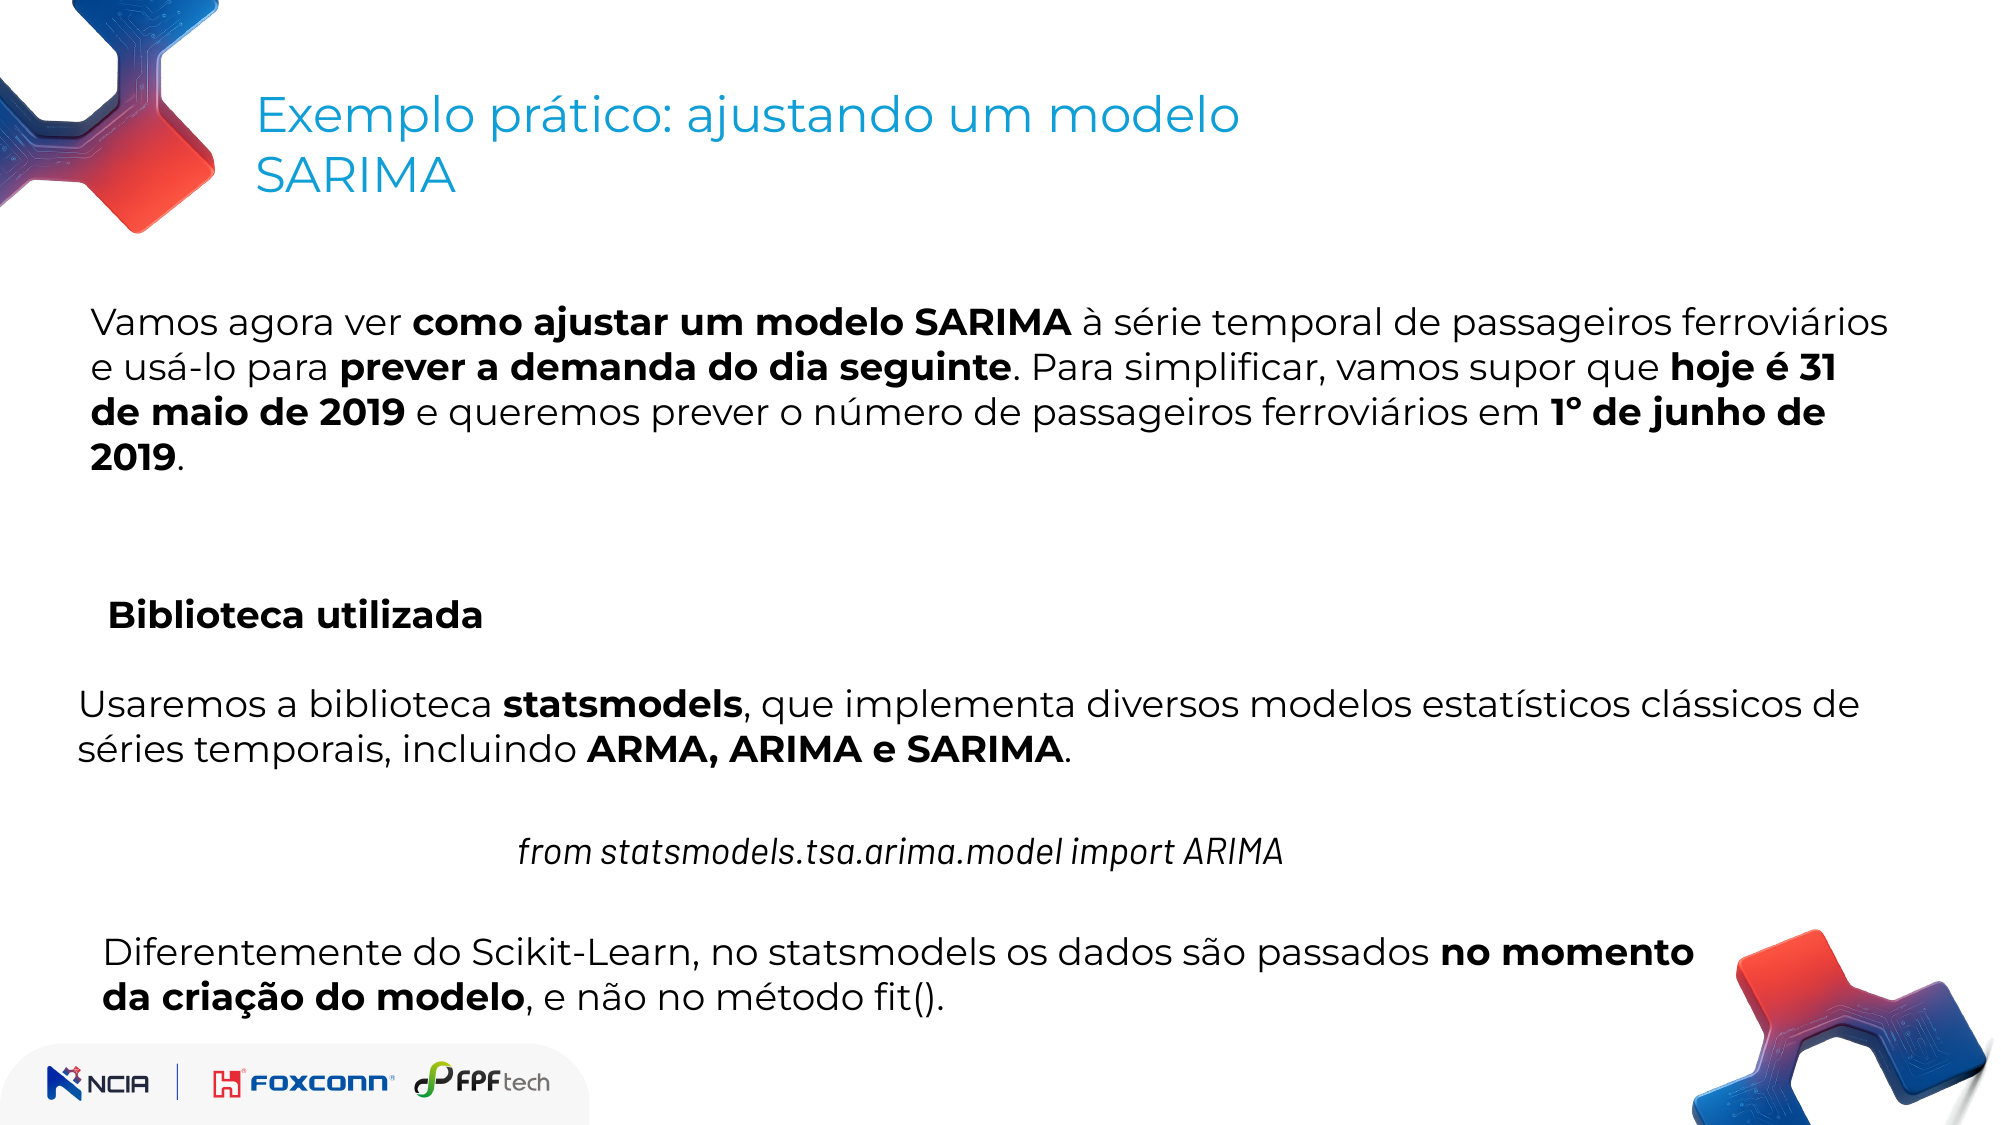

Exemplo prático: ajustando um modelo SARIMA
Vamos agora ver como ajustar um modelo SARIMA à série temporal de passageiros ferroviários e usá-lo para prever a demanda do dia seguinte. Para simplificar, vamos supor que hoje é 31 de maio de 2019 e queremos prever o número de passageiros ferroviários em 1º de junho de 2019.

.
Biblioteca utilizada
Usaremos a biblioteca statsmodels, que implementa diversos modelos estatísticos clássicos de séries temporais, incluindo ARMA, ARIMA e SARIMA.
from statsmodels.tsa.arima.model import ARIMA
Diferentemente do Scikit-Learn, no statsmodels os dados são passados no momento da criação do modelo, e não no método fit().